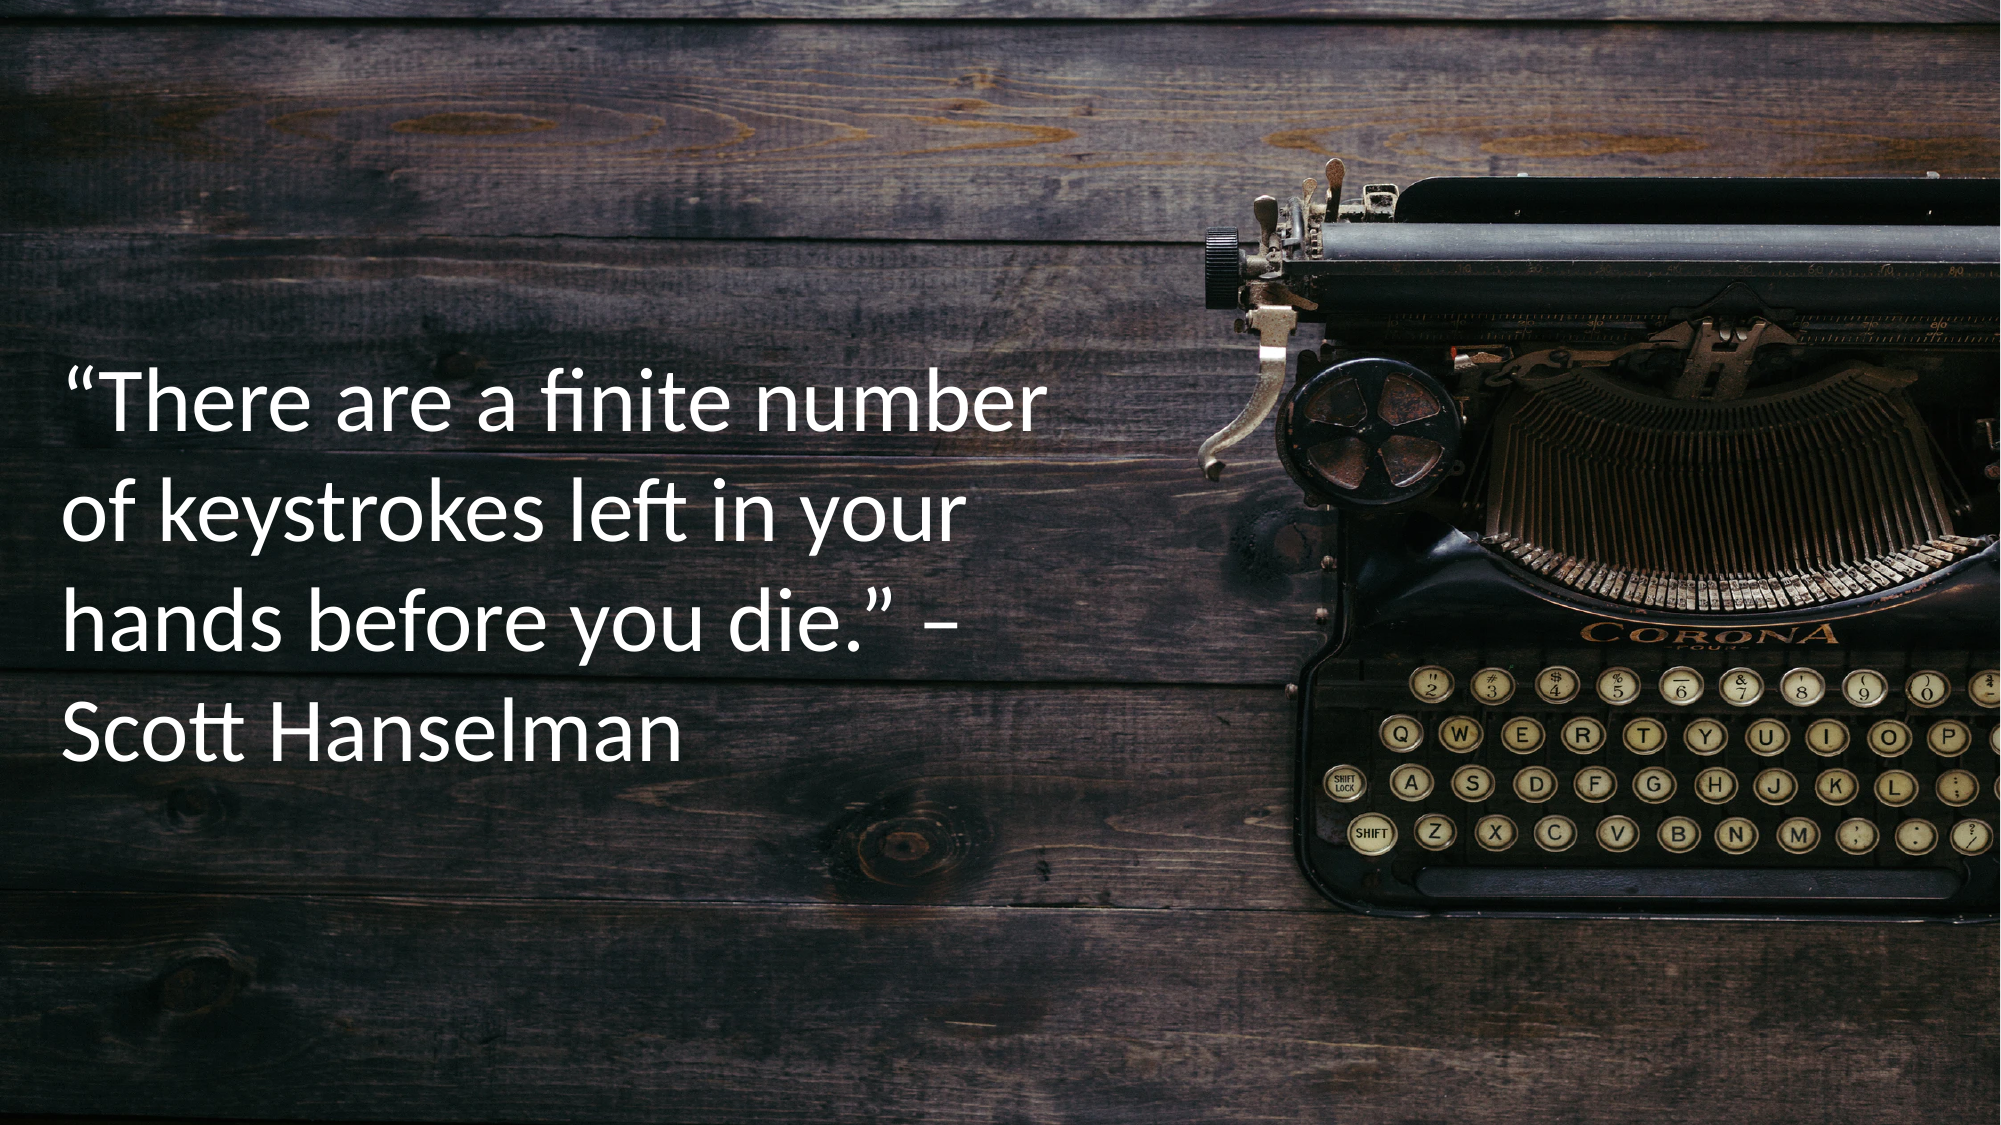

“There are a finite number of keystrokes left in your hands before you die.” – Scott Hanselman